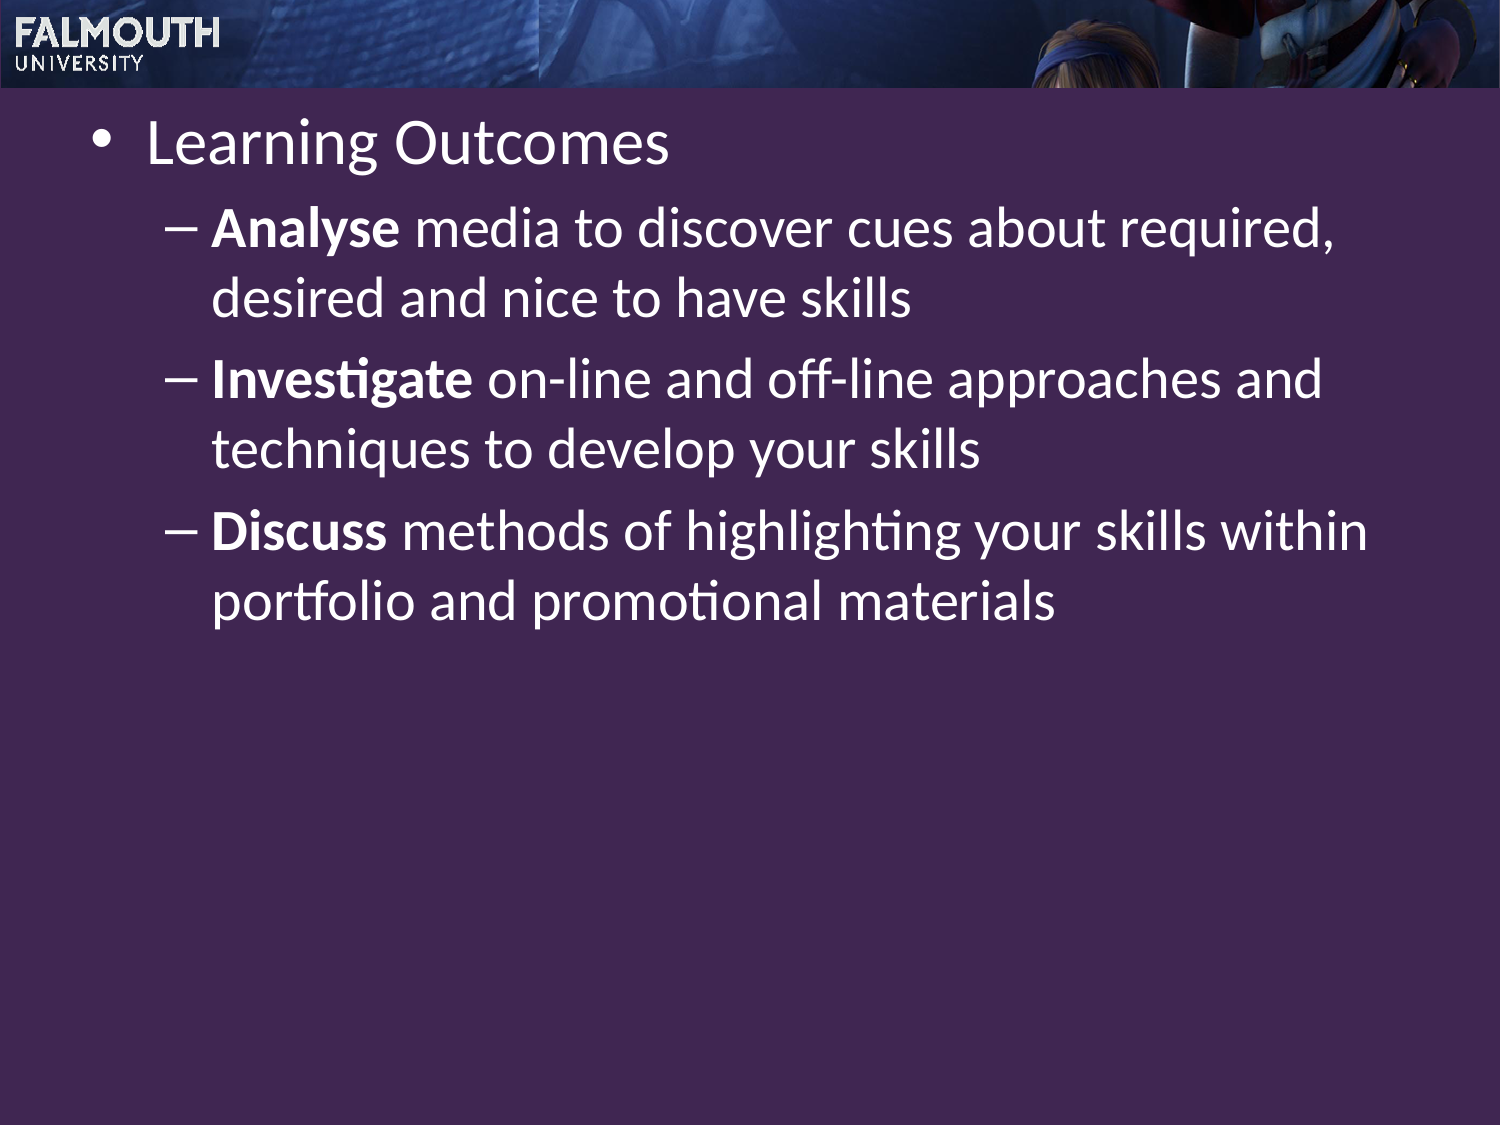

Learning Outcomes
Analyse media to discover cues about required, desired and nice to have skills
Investigate on-line and off-line approaches and techniques to develop your skills
Discuss methods of highlighting your skills within portfolio and promotional materials